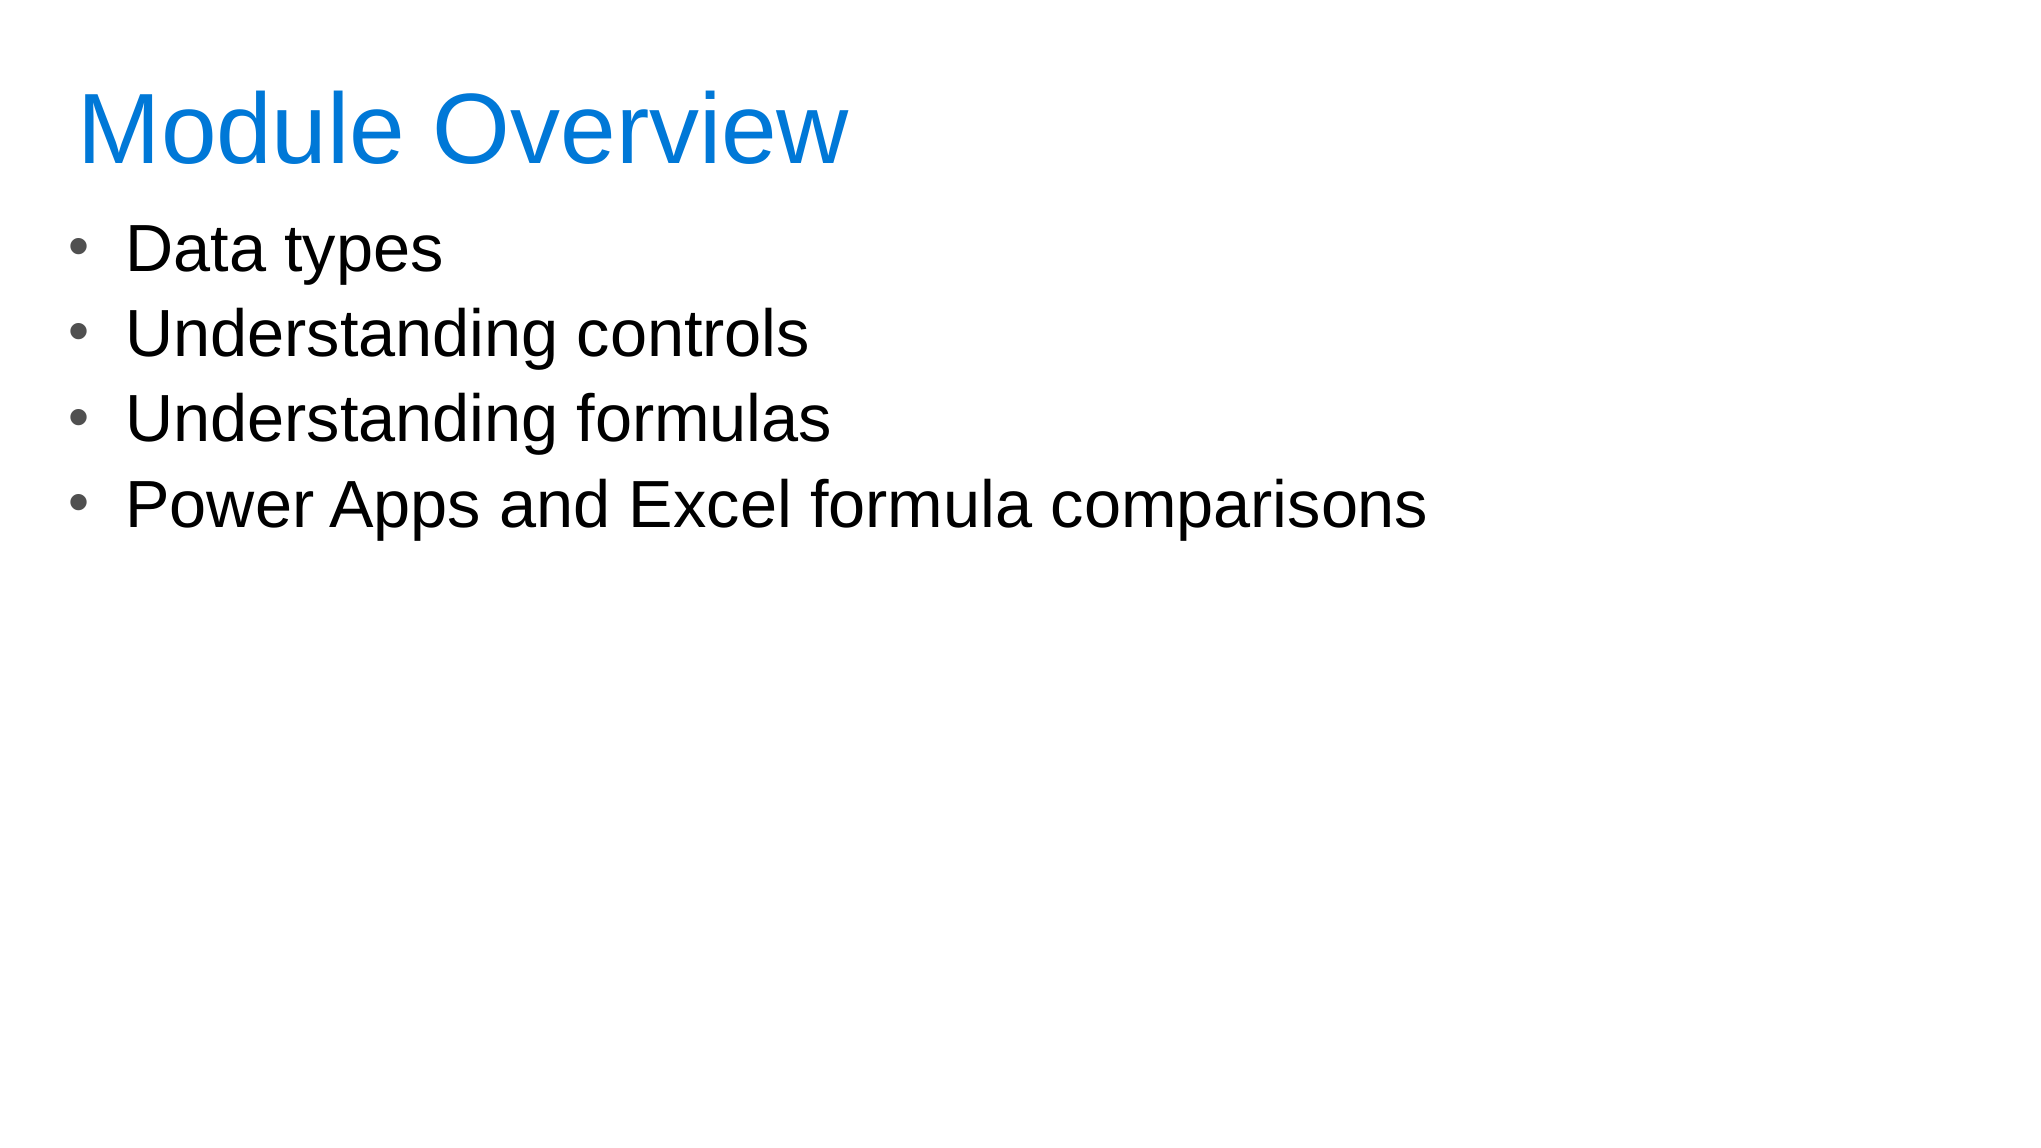

Data types
Understanding controls
Understanding formulas
Power Apps and Excel formula comparisons